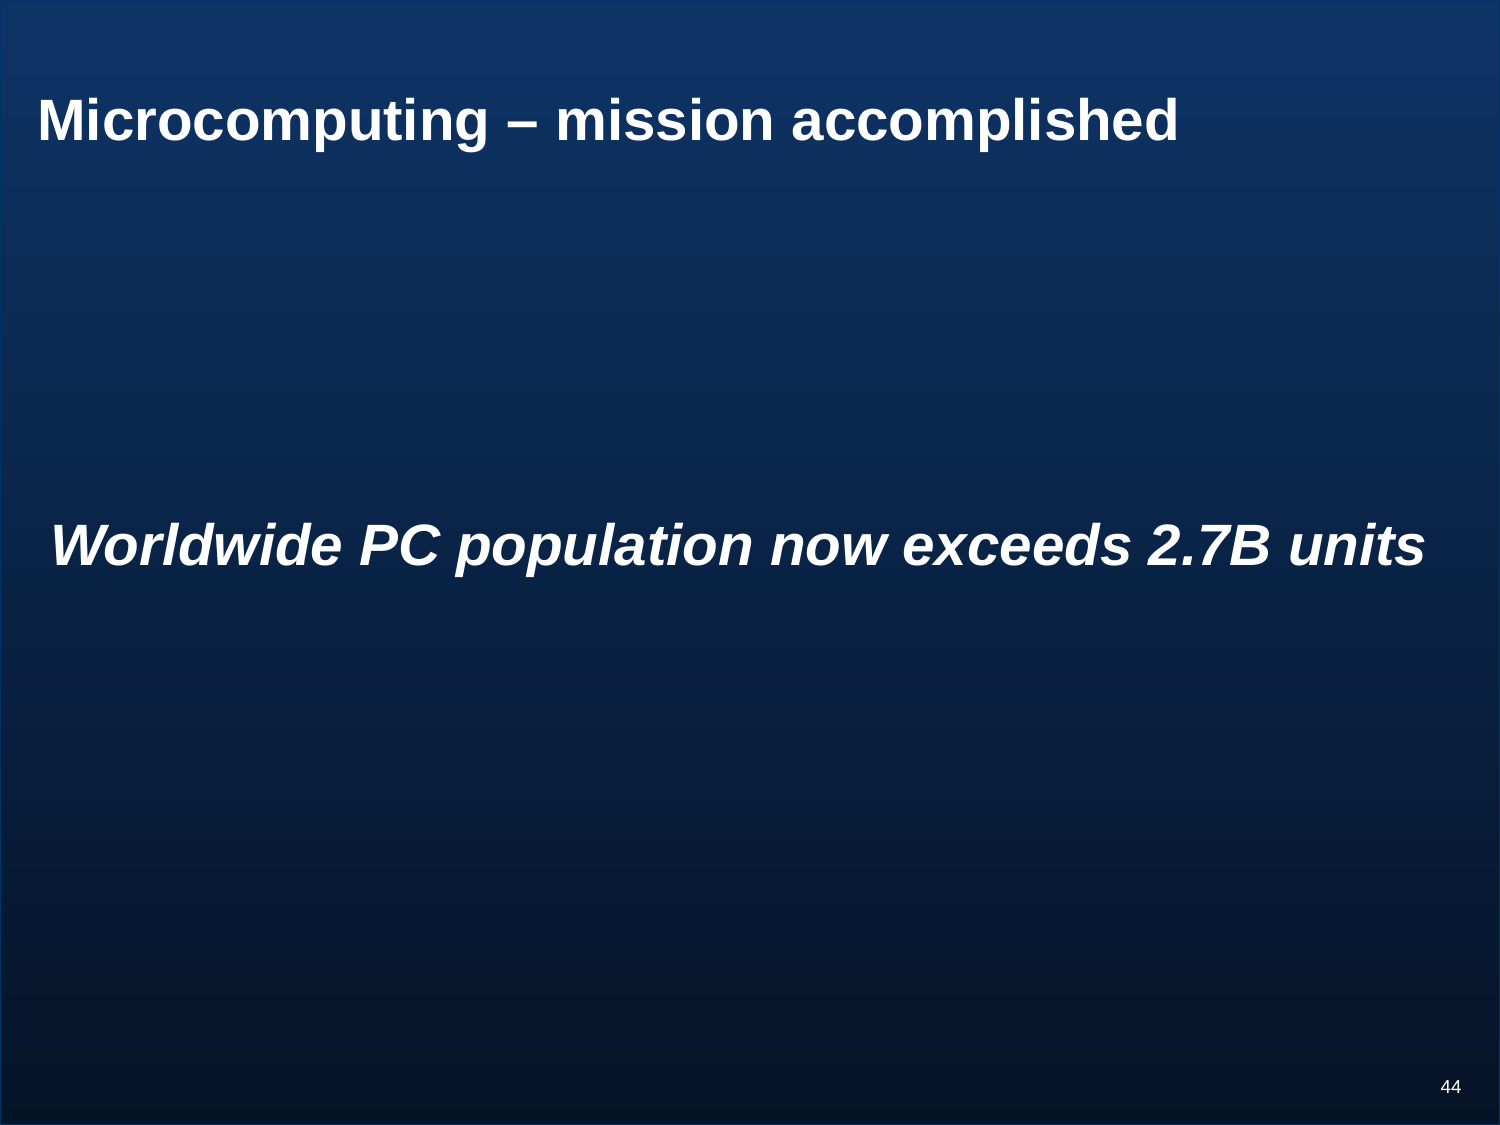

# Microcomputing – mission accomplished

Worldwide PC population now exceeds 2.7B units
44